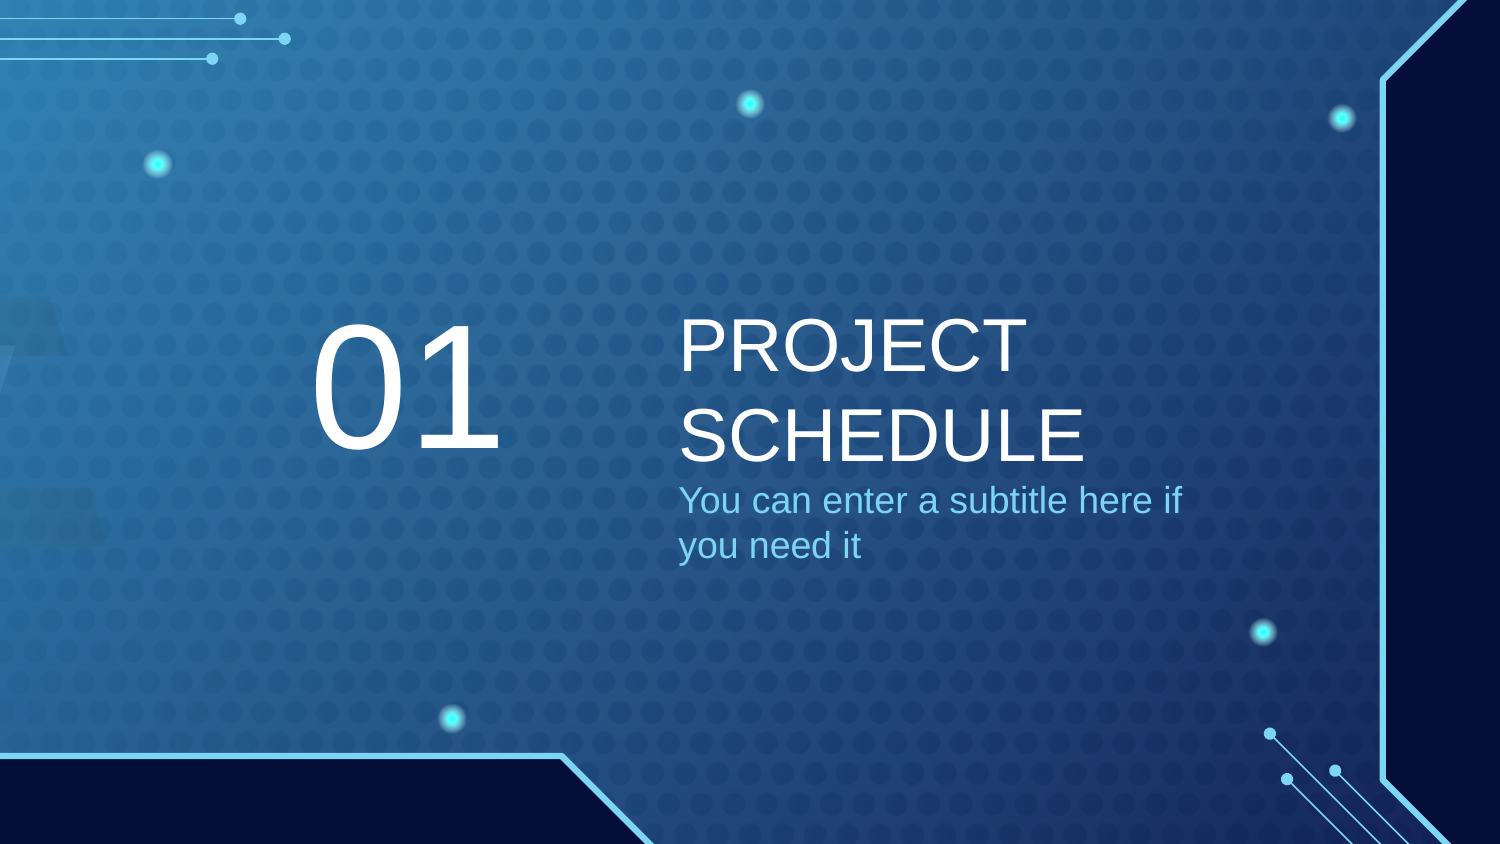

01
# PROJECT SCHEDULE
You can enter a subtitle here if you need it